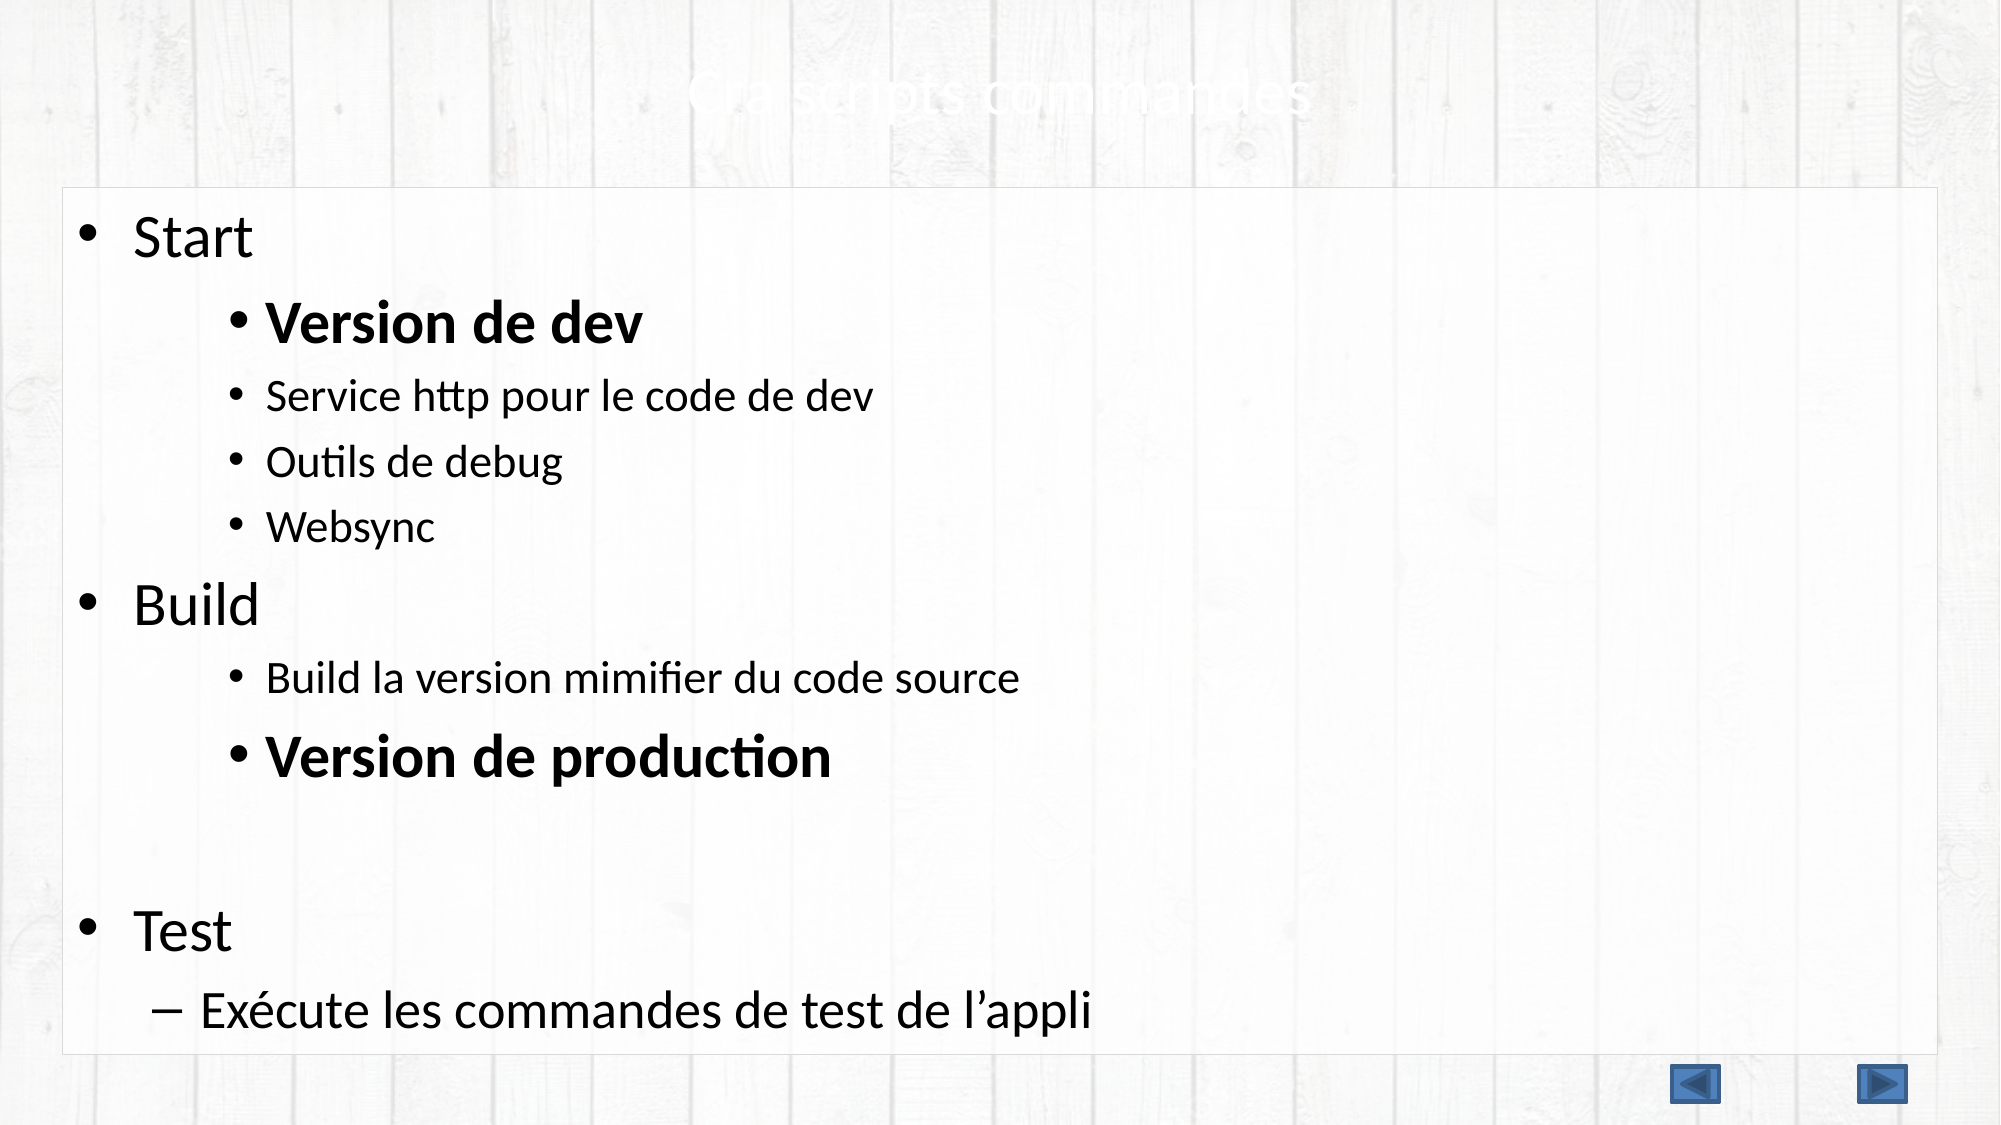

# Cra scripts commandes
Start
Version de dev
Service http pour le code de dev
Outils de debug
Websync
Build
Build la version mimifier du code source
Version de production

Test
Exécute les commandes de test de l’appli